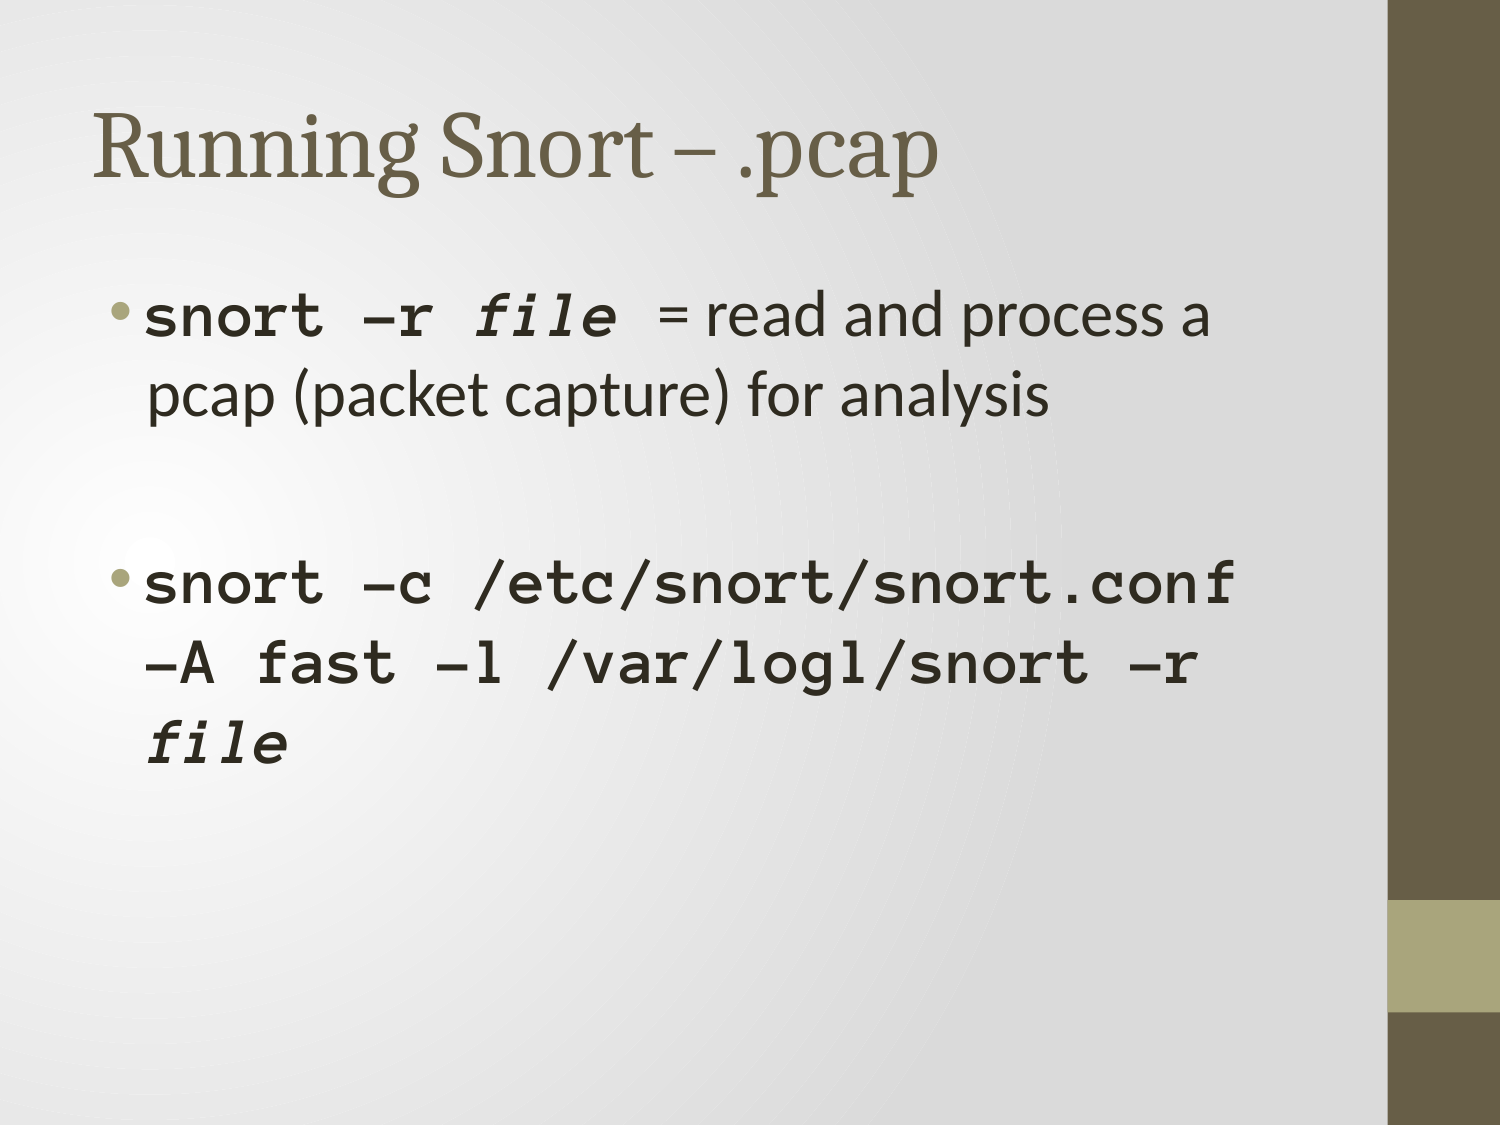

# Running Snort – .pcap
snort –r file = read and process a pcap (packet capture) for analysis

snort –c /etc/snort/snort.conf –A fast –l /var/logl/snort –r file